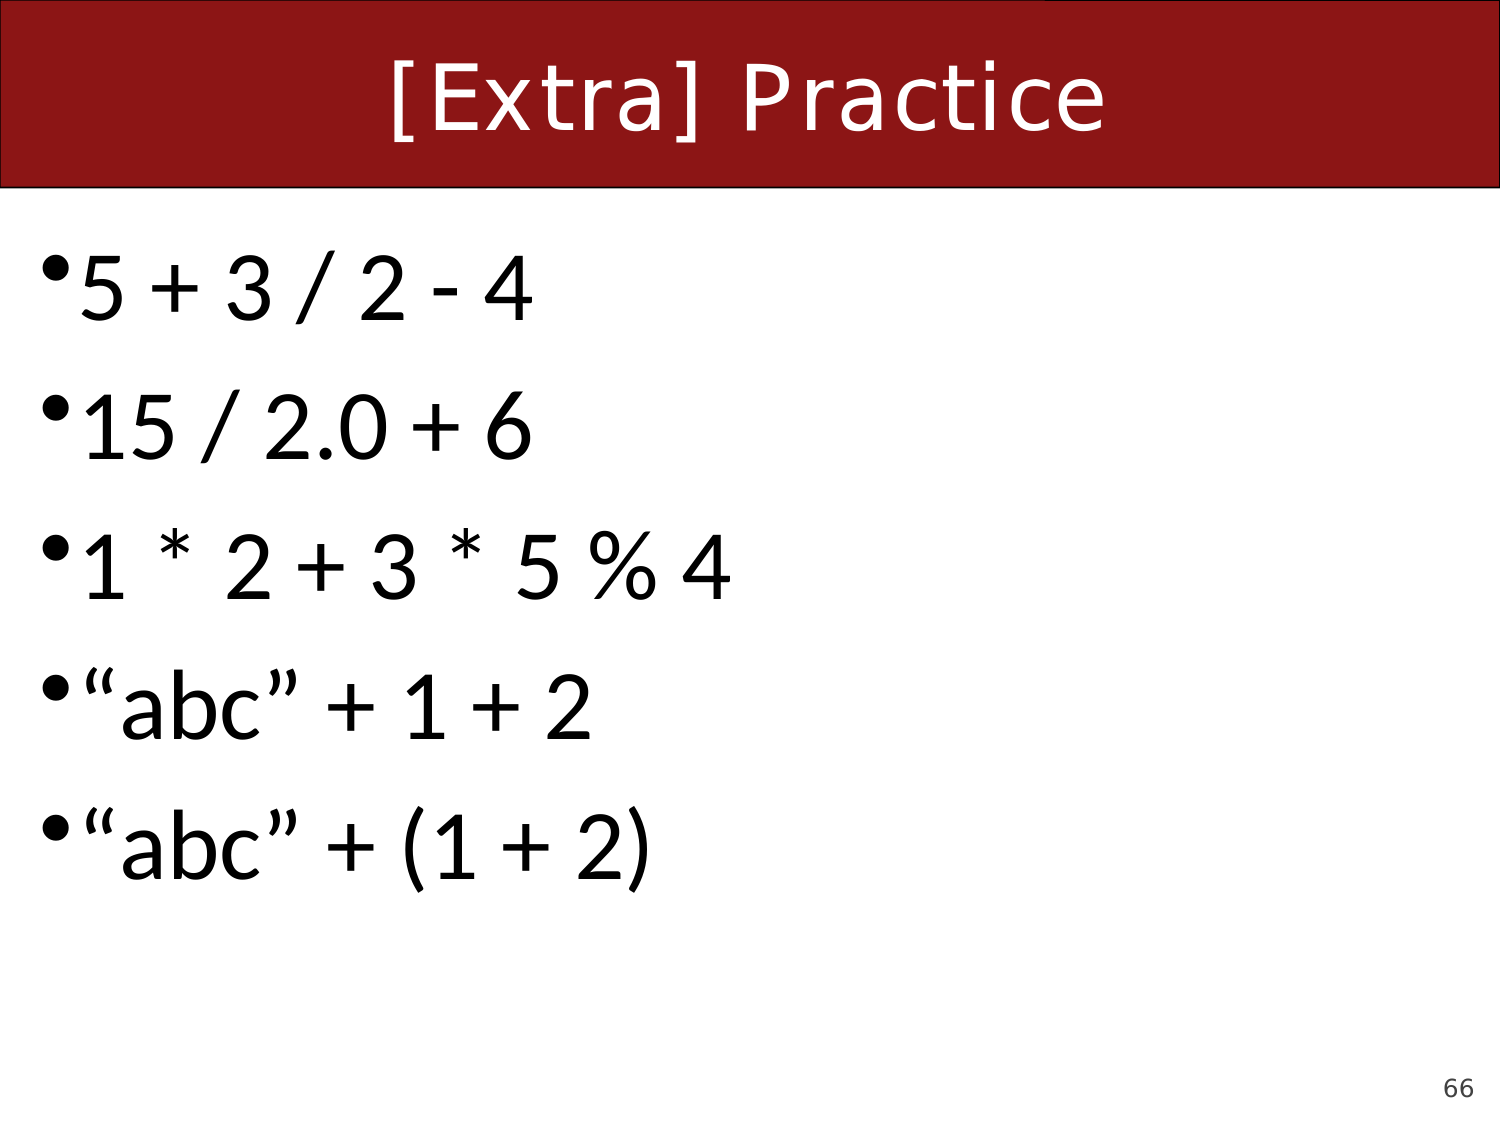

# [Extra] Practice
5 + 3 / 2 - 4
15 / 2.0 + 6
1 * 2 + 3 * 5 % 4
“abc” + 1 + 2
“abc” + (1 + 2)